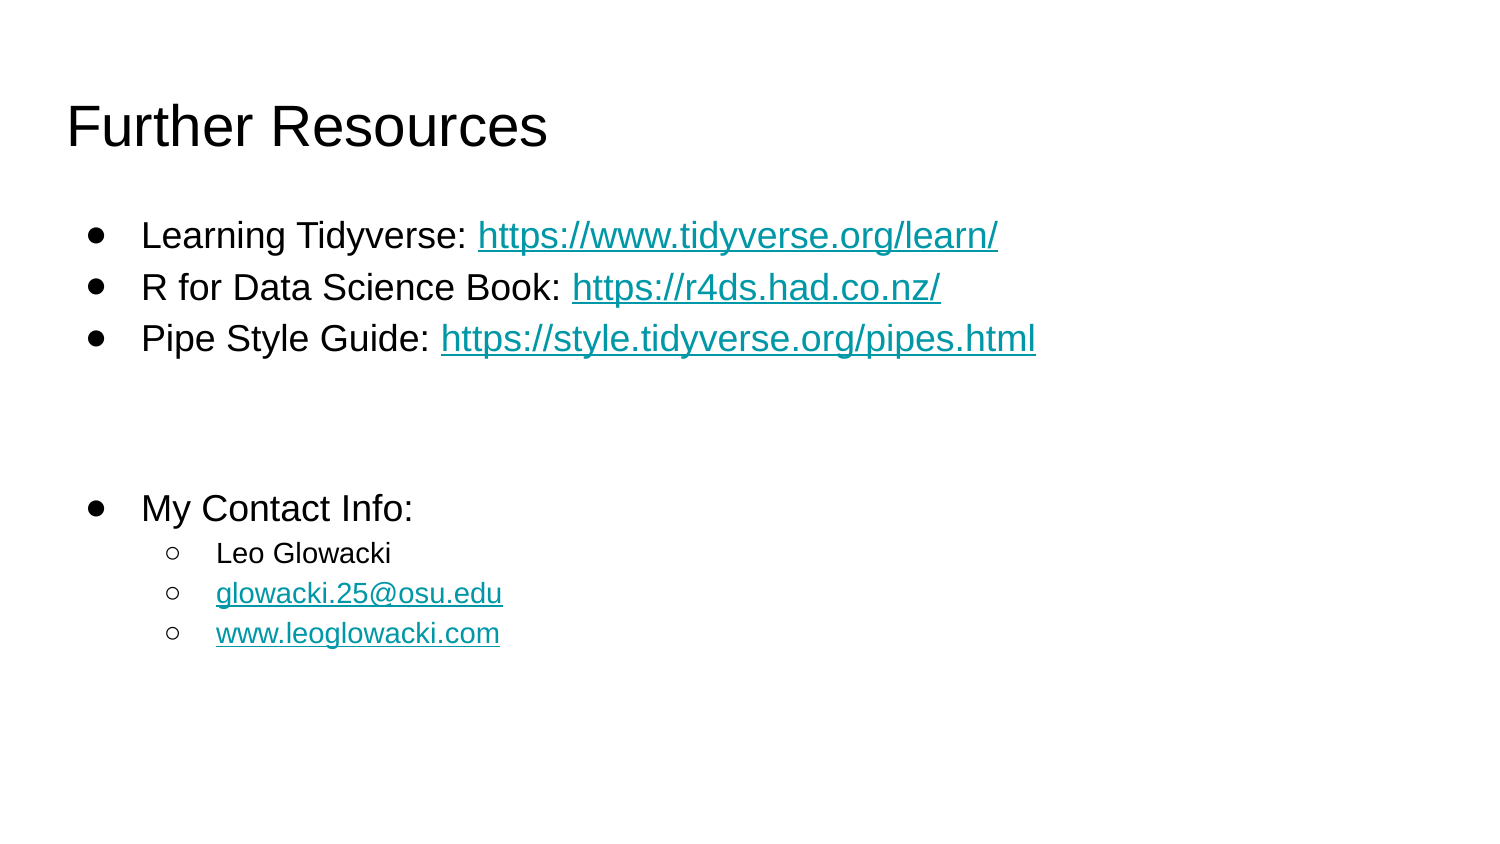

# Further Resources
Learning Tidyverse: https://www.tidyverse.org/learn/
R for Data Science Book: https://r4ds.had.co.nz/
Pipe Style Guide: https://style.tidyverse.org/pipes.html

My Contact Info:
Leo Glowacki
glowacki.25@osu.edu
www.leoglowacki.com